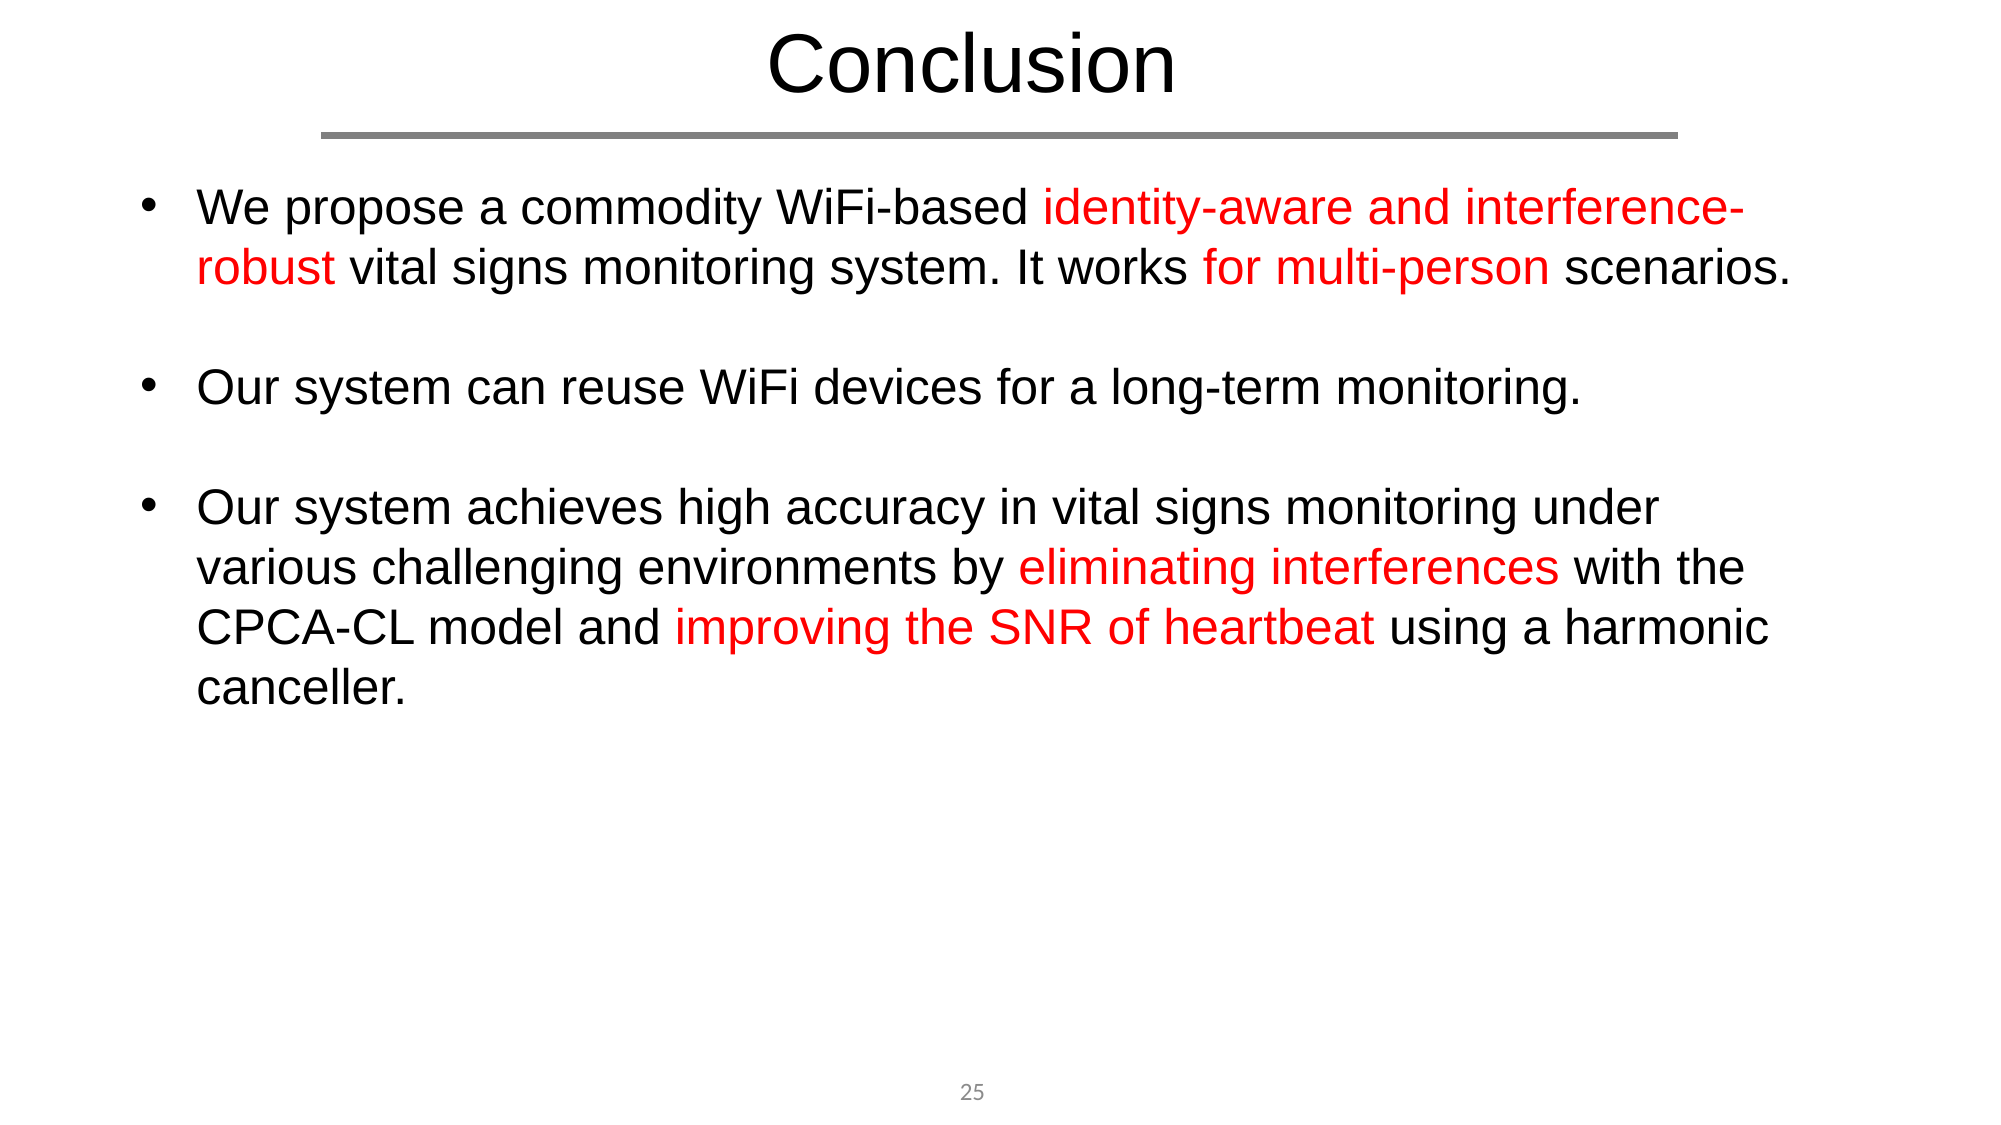

# Conclusion
We propose a commodity WiFi-based identity-aware and interference-robust vital signs monitoring system. It works for multi-person scenarios.

Our system can reuse WiFi devices for a long-term monitoring.

Our system achieves high accuracy in vital signs monitoring under various challenging environments by eliminating interferences with the CPCA-CL model and improving the SNR of heartbeat using a harmonic canceller.
25